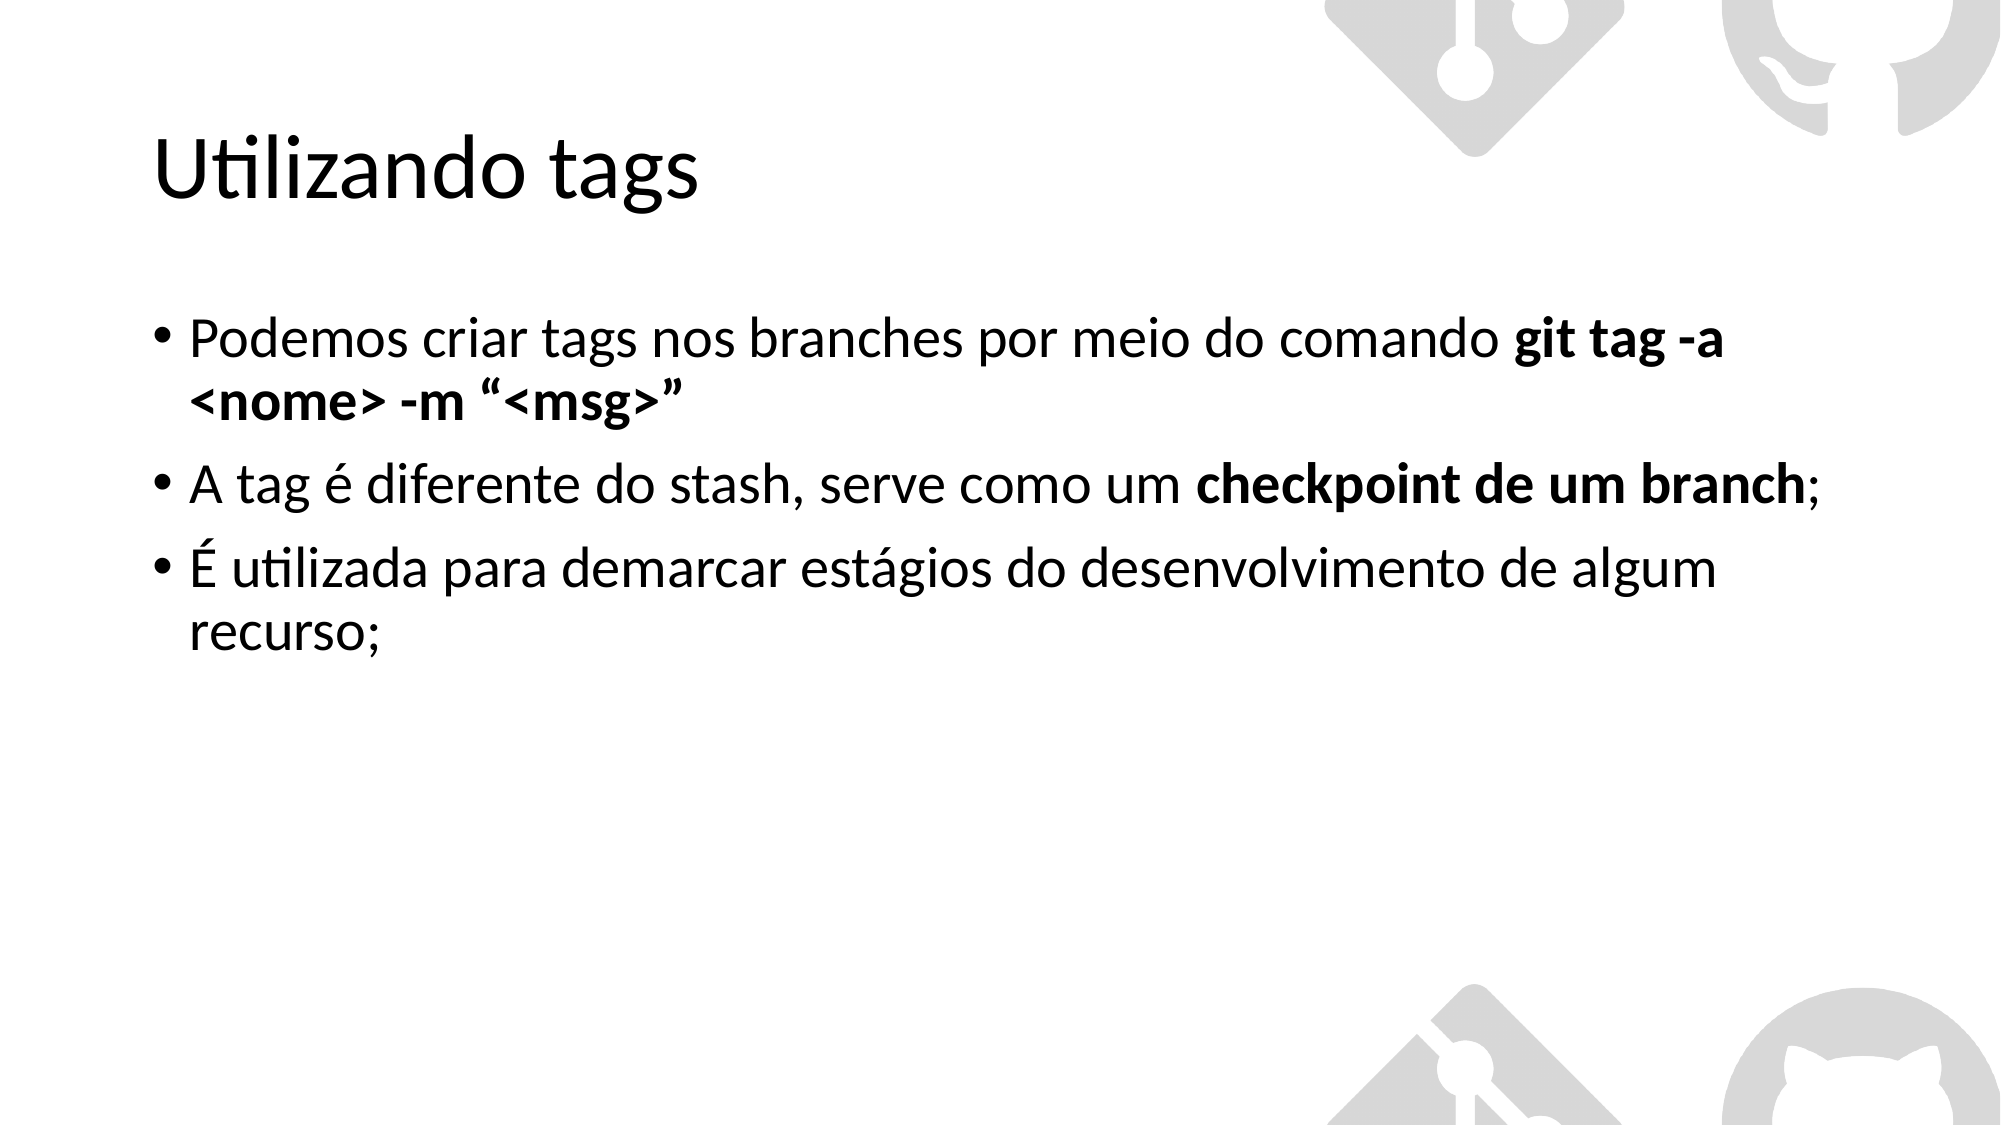

# Utilizando tags
Podemos criar tags nos branches por meio do comando git tag -a <nome> -m “<msg>”
A tag é diferente do stash, serve como um checkpoint de um branch;
É utilizada para demarcar estágios do desenvolvimento de algum recurso;